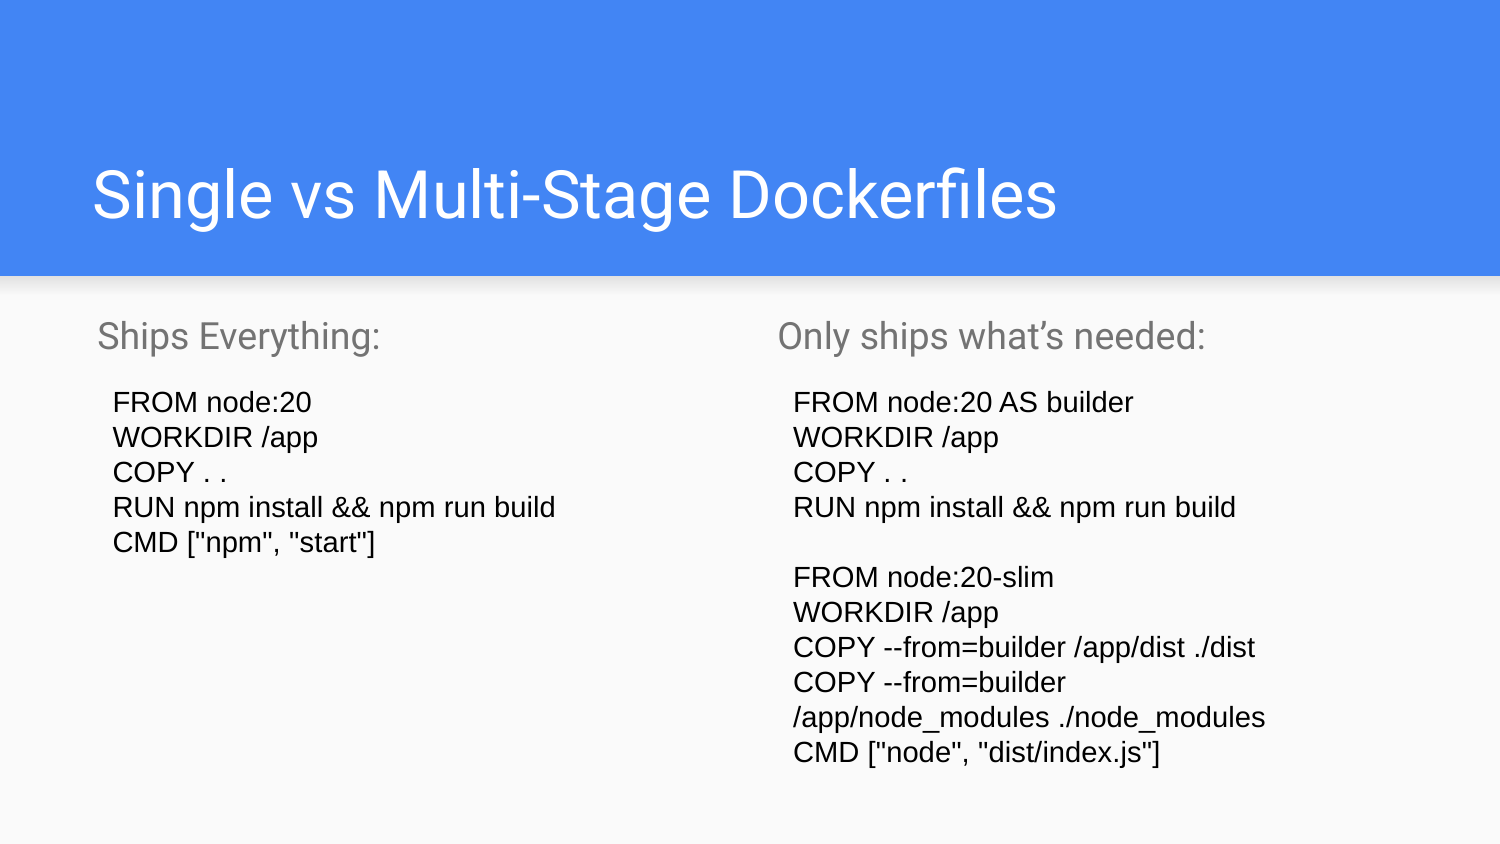

# Single vs Multi-Stage Dockerfiles
Ships Everything:                                           Only ships what’s needed:
FROM node:20
WORKDIR /app
COPY . .
RUN npm install && npm run build
CMD ["npm", "start"]
FROM node:20 AS builder
WORKDIR /app
COPY . .
RUN npm install && npm run build

FROM node:20-slim
WORKDIR /app
COPY --from=builder /app/dist ./dist
COPY --from=builder /app/node_modules ./node_modules
CMD ["node", "dist/index.js"]